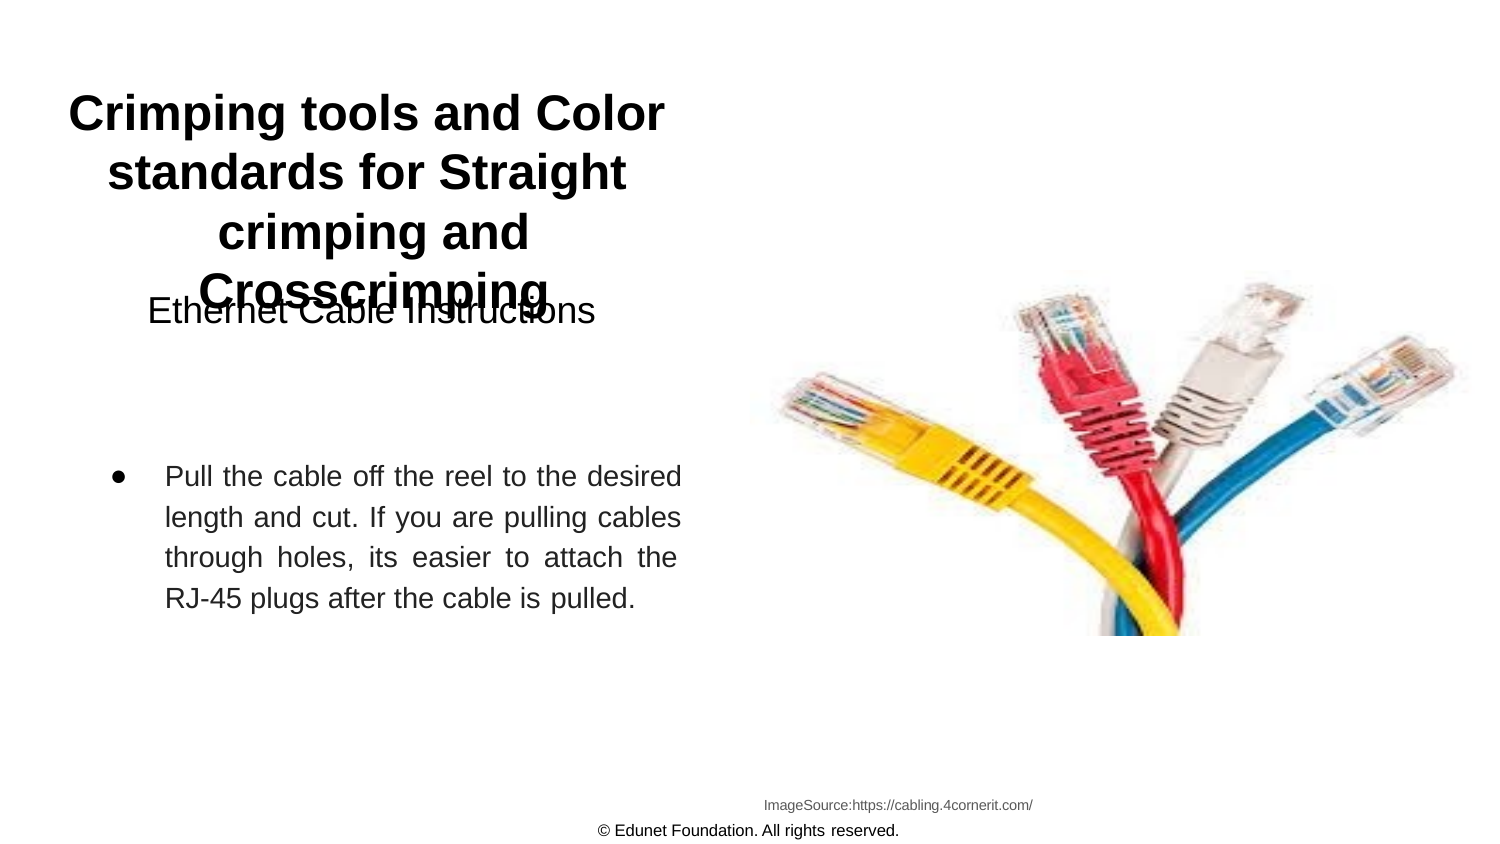

# Crimping tools and Color  standards for Straight  crimping and Crosscrimping

Ethernet Cable Instructions
Pull the cable off the reel to the desired  length and cut. If you are pulling cables  through holes, its easier to attach the  RJ-45 plugs after the cable is pulled.
ImageSource:https://cabling.4cornerit.com/
© Edunet Foundation. All rights reserved.